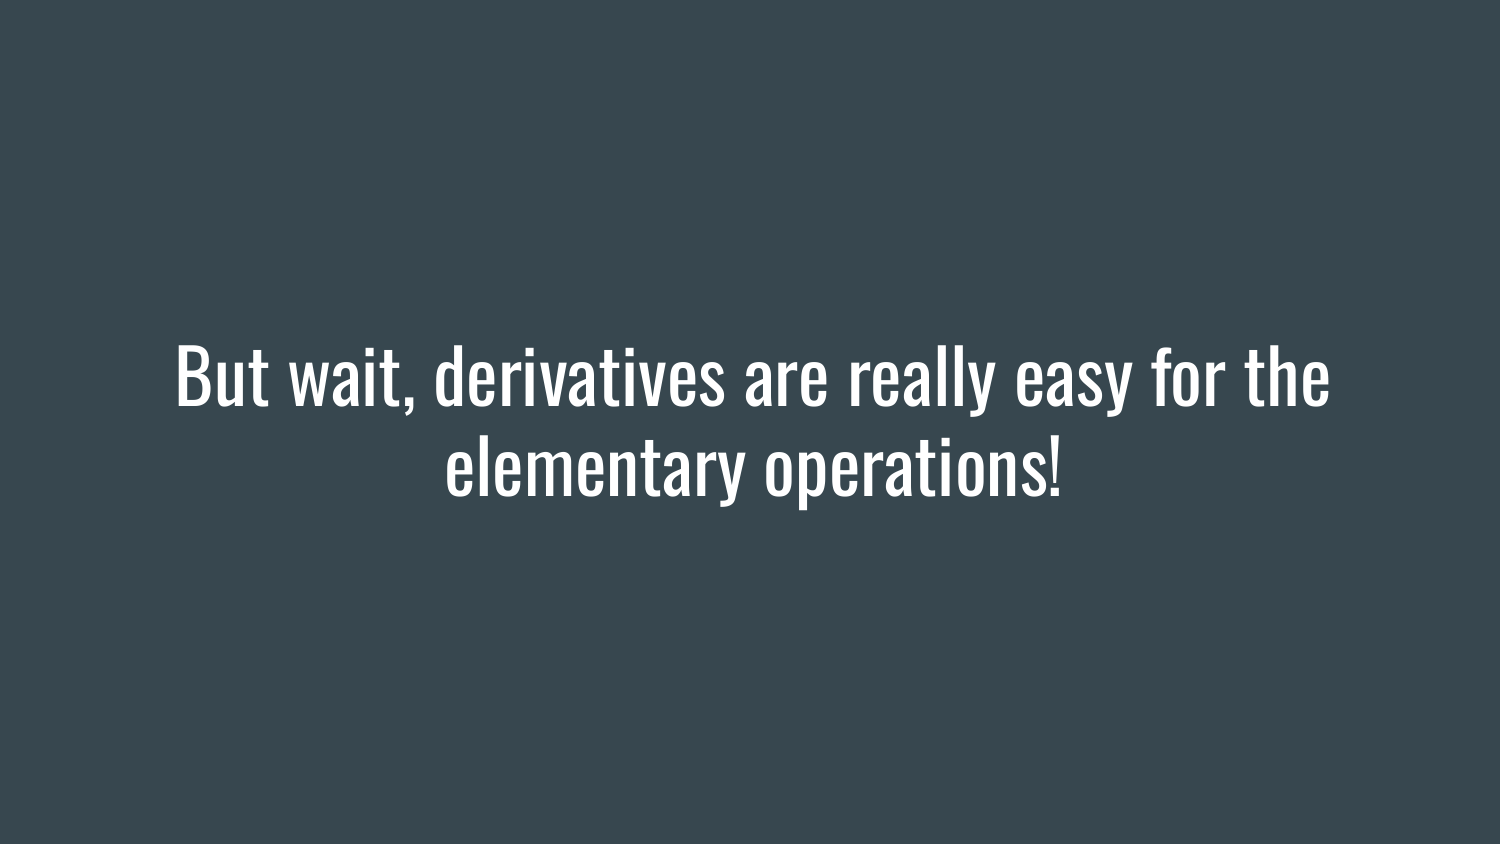

# But wait, derivatives are really easy for the elementary operations!